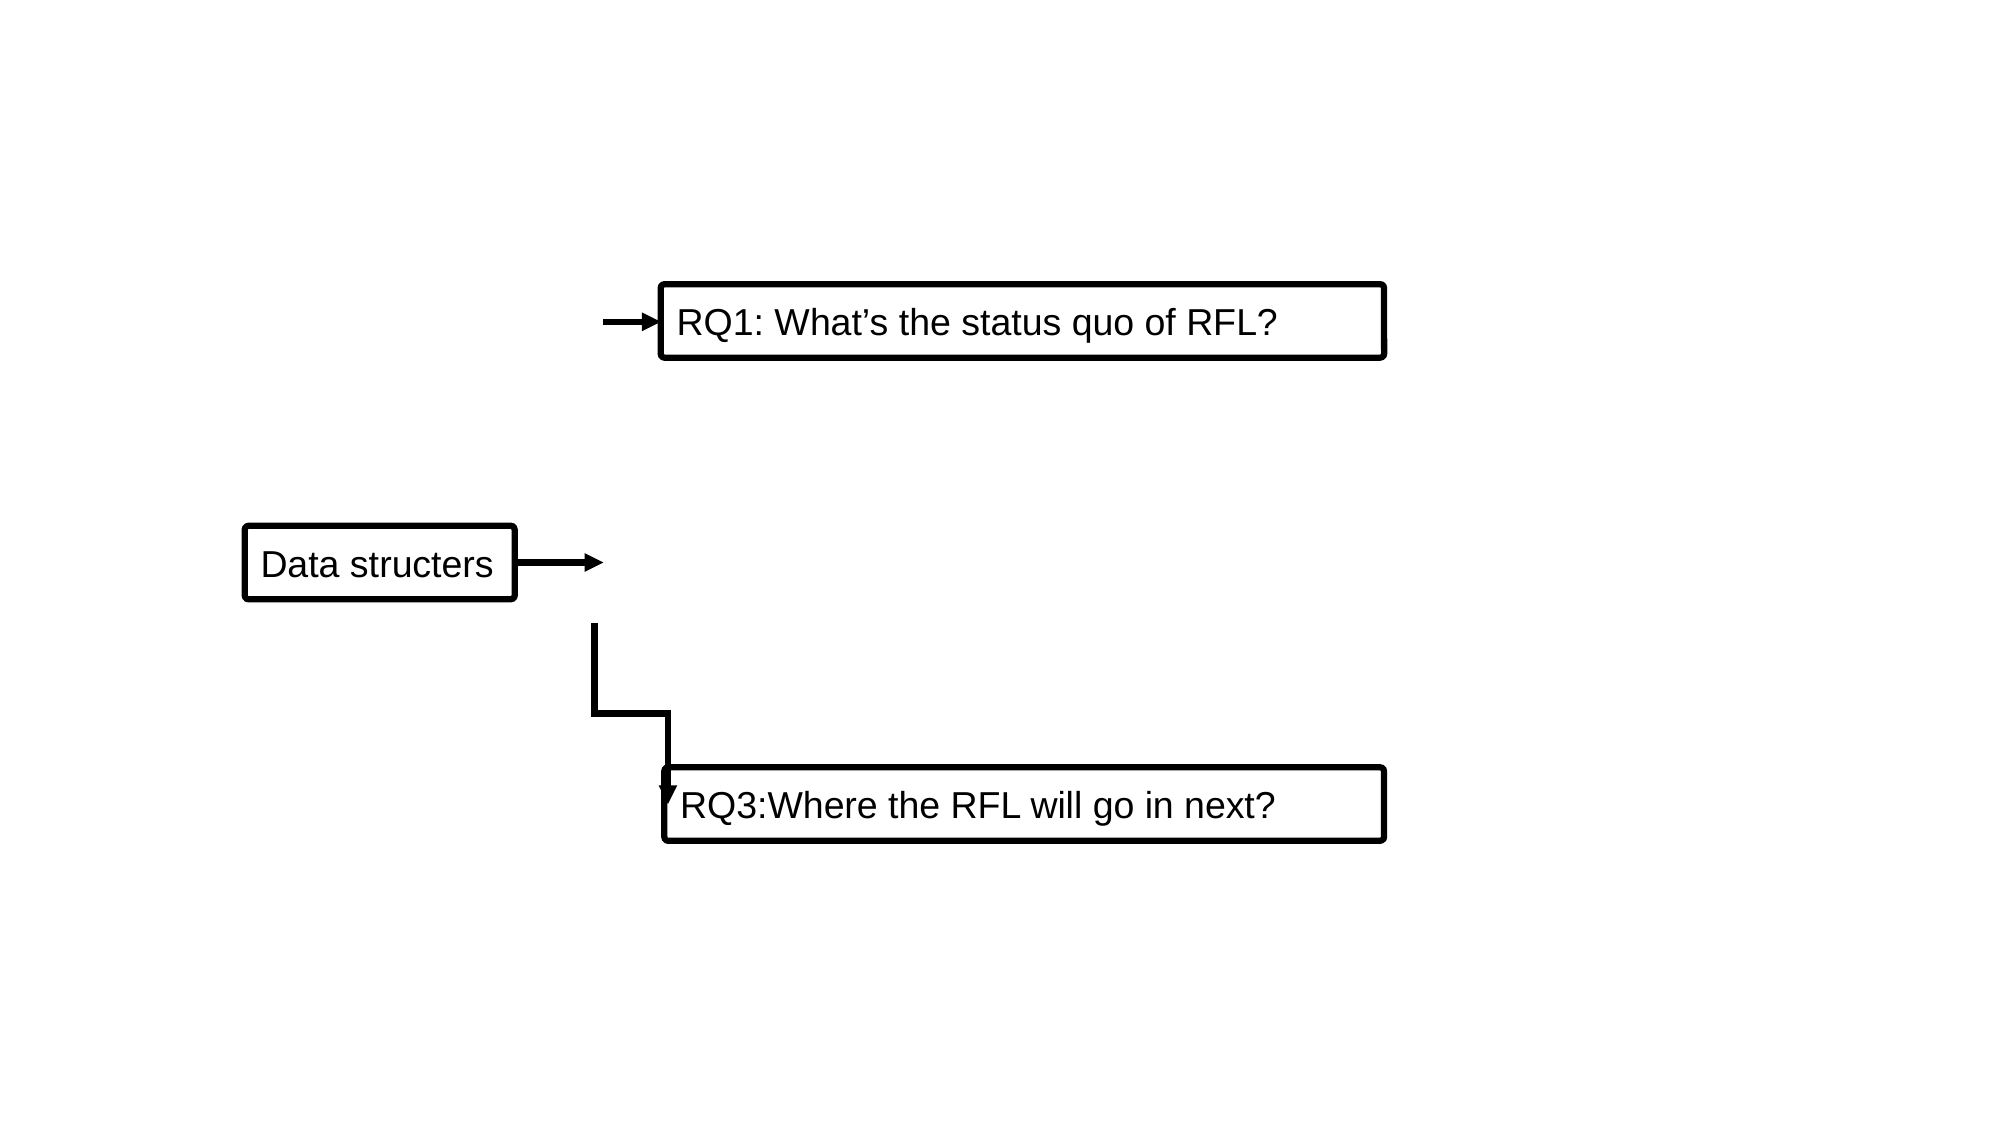

RQ1: What’s the status quo of RFL?
Data structers
RQ3:Where the RFL will go in next?